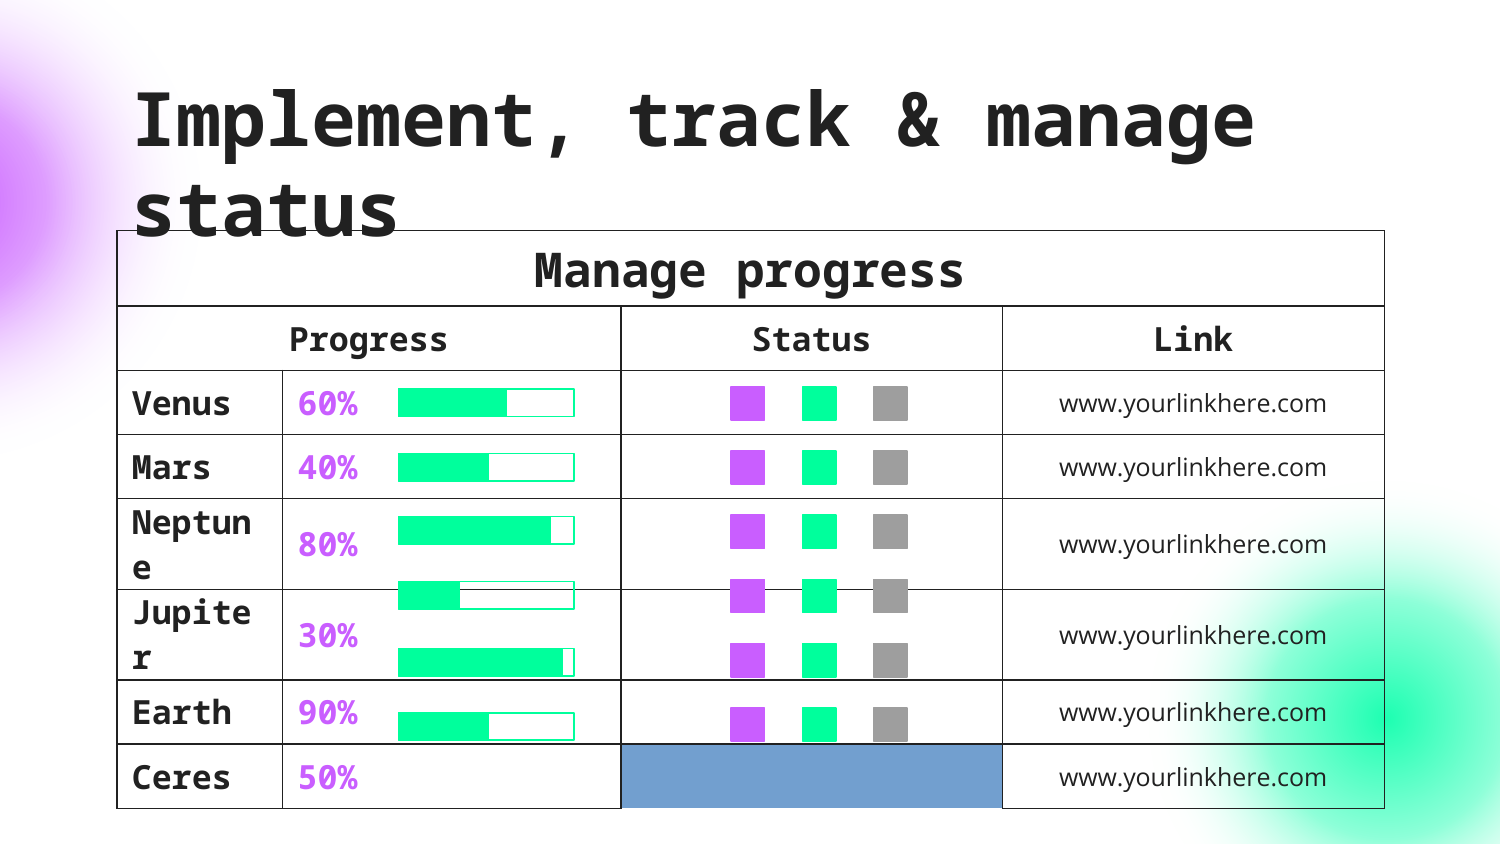

# Implement, track & manage status
| Manage progress |  |  |  |  |
| --- | --- | --- | --- | --- |
| Progress |  |  | Status | Link |
| Venus | 60% |  |  | www.yourlinkhere.com |
| Mars | 40% |  |  | www.yourlinkhere.com |
| Neptune | 80% |  |  | www.yourlinkhere.com |
| Jupiter | 30% |  |  | www.yourlinkhere.com |
| Earth | 90% |  |  | www.yourlinkhere.com |
| Ceres | 50% |  |  | www.yourlinkhere.com |